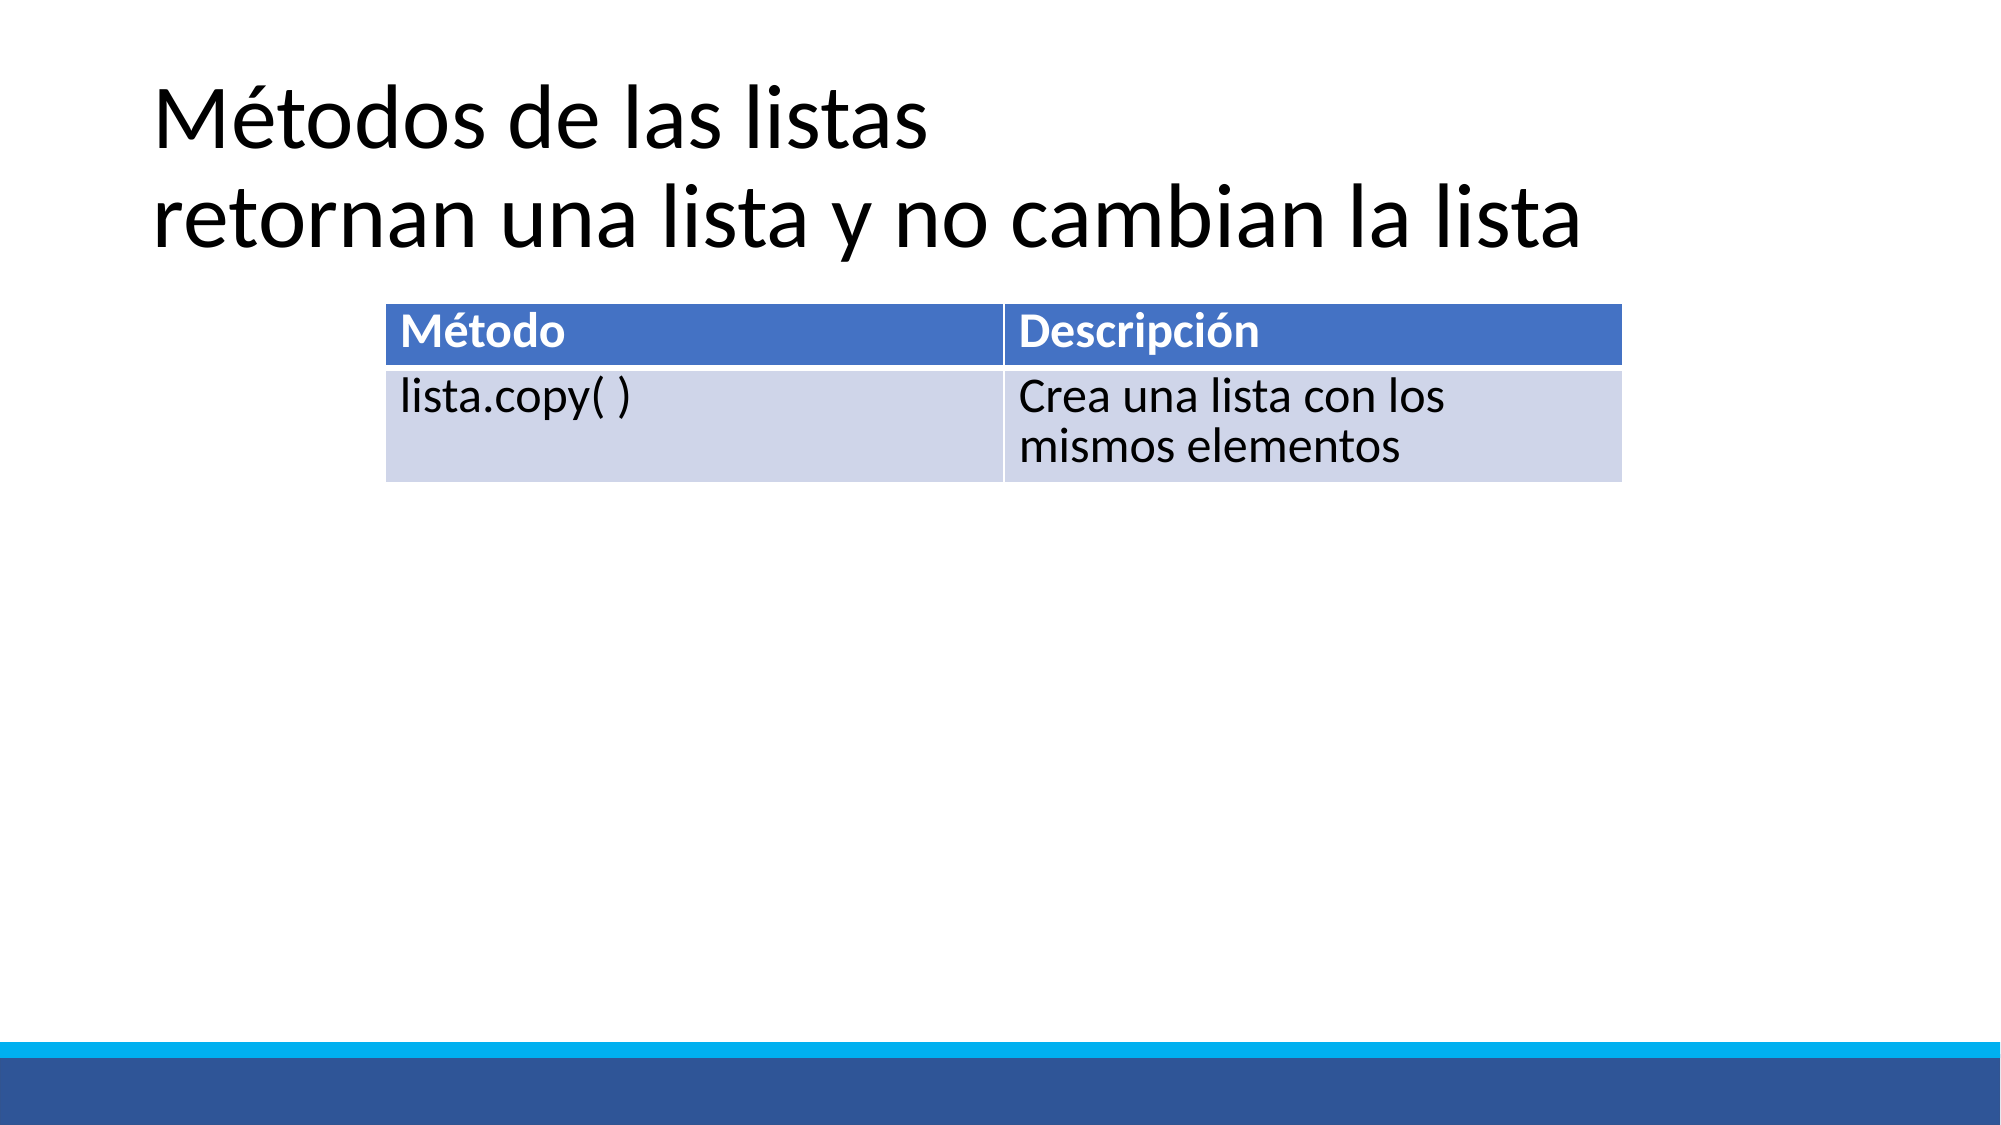

# Métodos de las listas retornan una lista y no cambian la lista
| Método | Descripción |
| --- | --- |
| lista.copy( ) | Crea una lista con los mismos elementos |